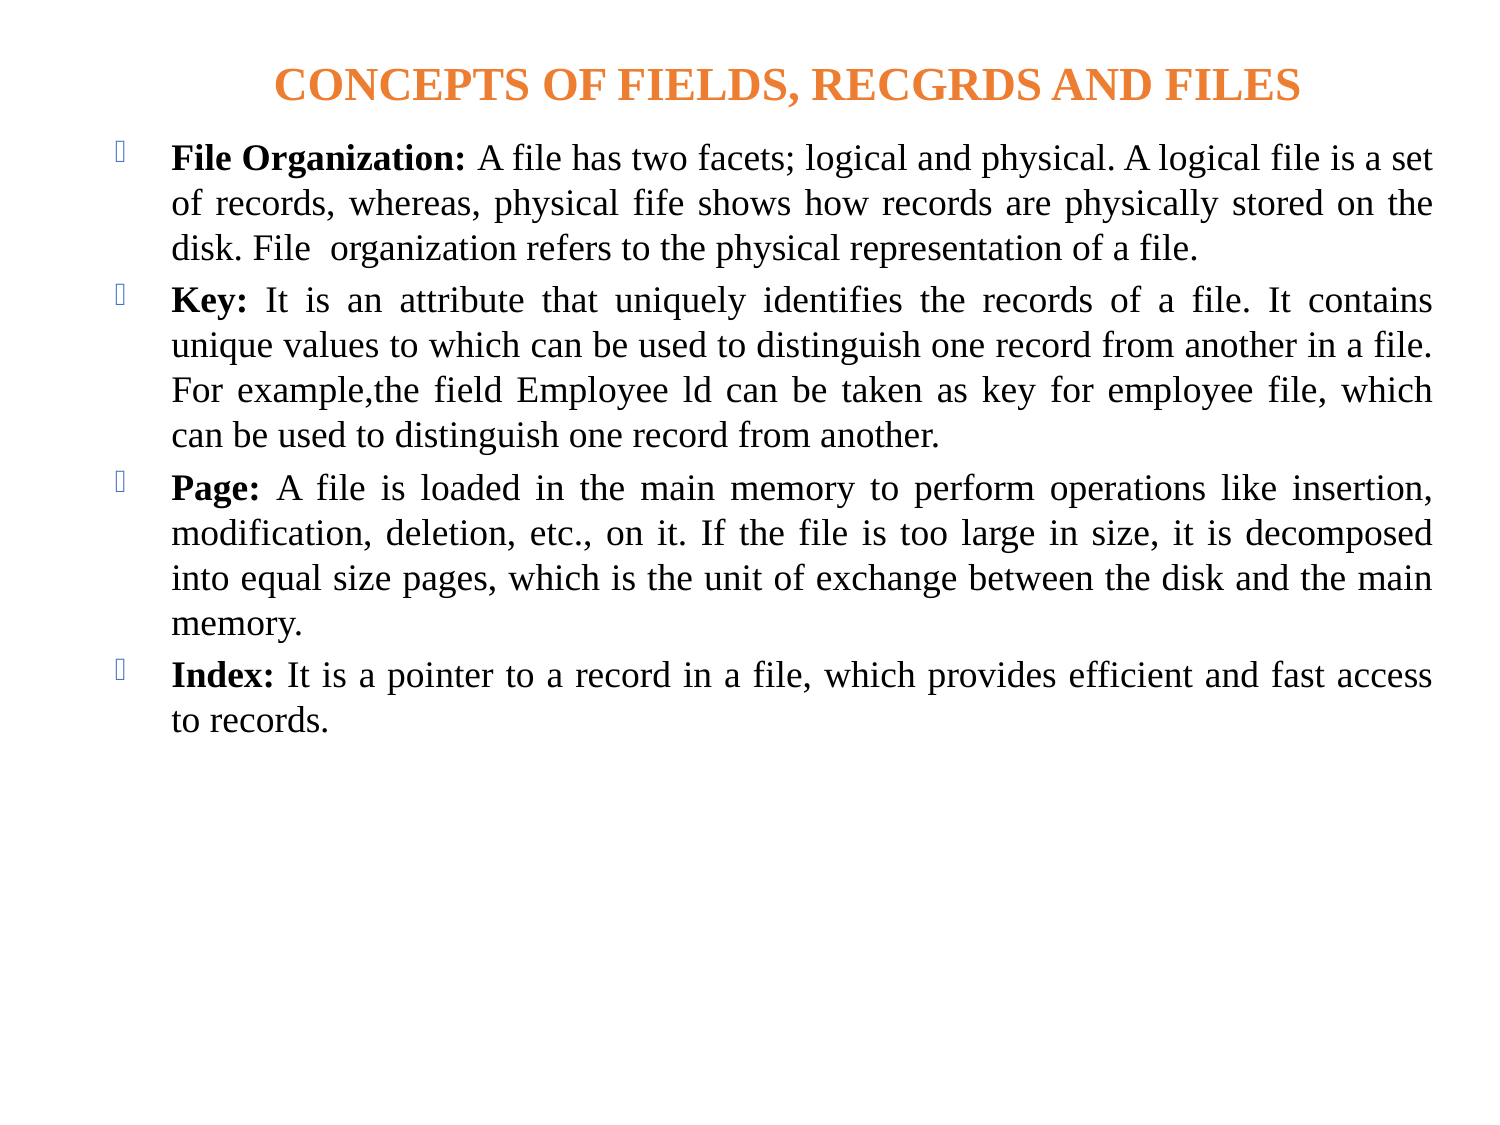

# CONCEPTS OF FIELDS, RECGRDS AND FILES
File Organization: A file has two facets; logical and physical. A logical file is a set of records, whereas, physical fife shows how records are physically stored on the disk. File  organization refers to the physical representation of a file.
Key: It is an attribute that uniquely identifies the records of a file. It contains unique values to which can be used to distinguish one record from another in a file. For example,the field Employee ld can be taken as key for employee file, which can be used to distinguish one record from another.
Page: A file is loaded in the main memory to perform operations like insertion, modification, deletion, etc., on it. If the file is too large in size, it is decomposed into equal size pages, which is the unit of exchange between the disk and the main memory.
Index: It is a pointer to a record in a file, which provides efficient and fast access to records.